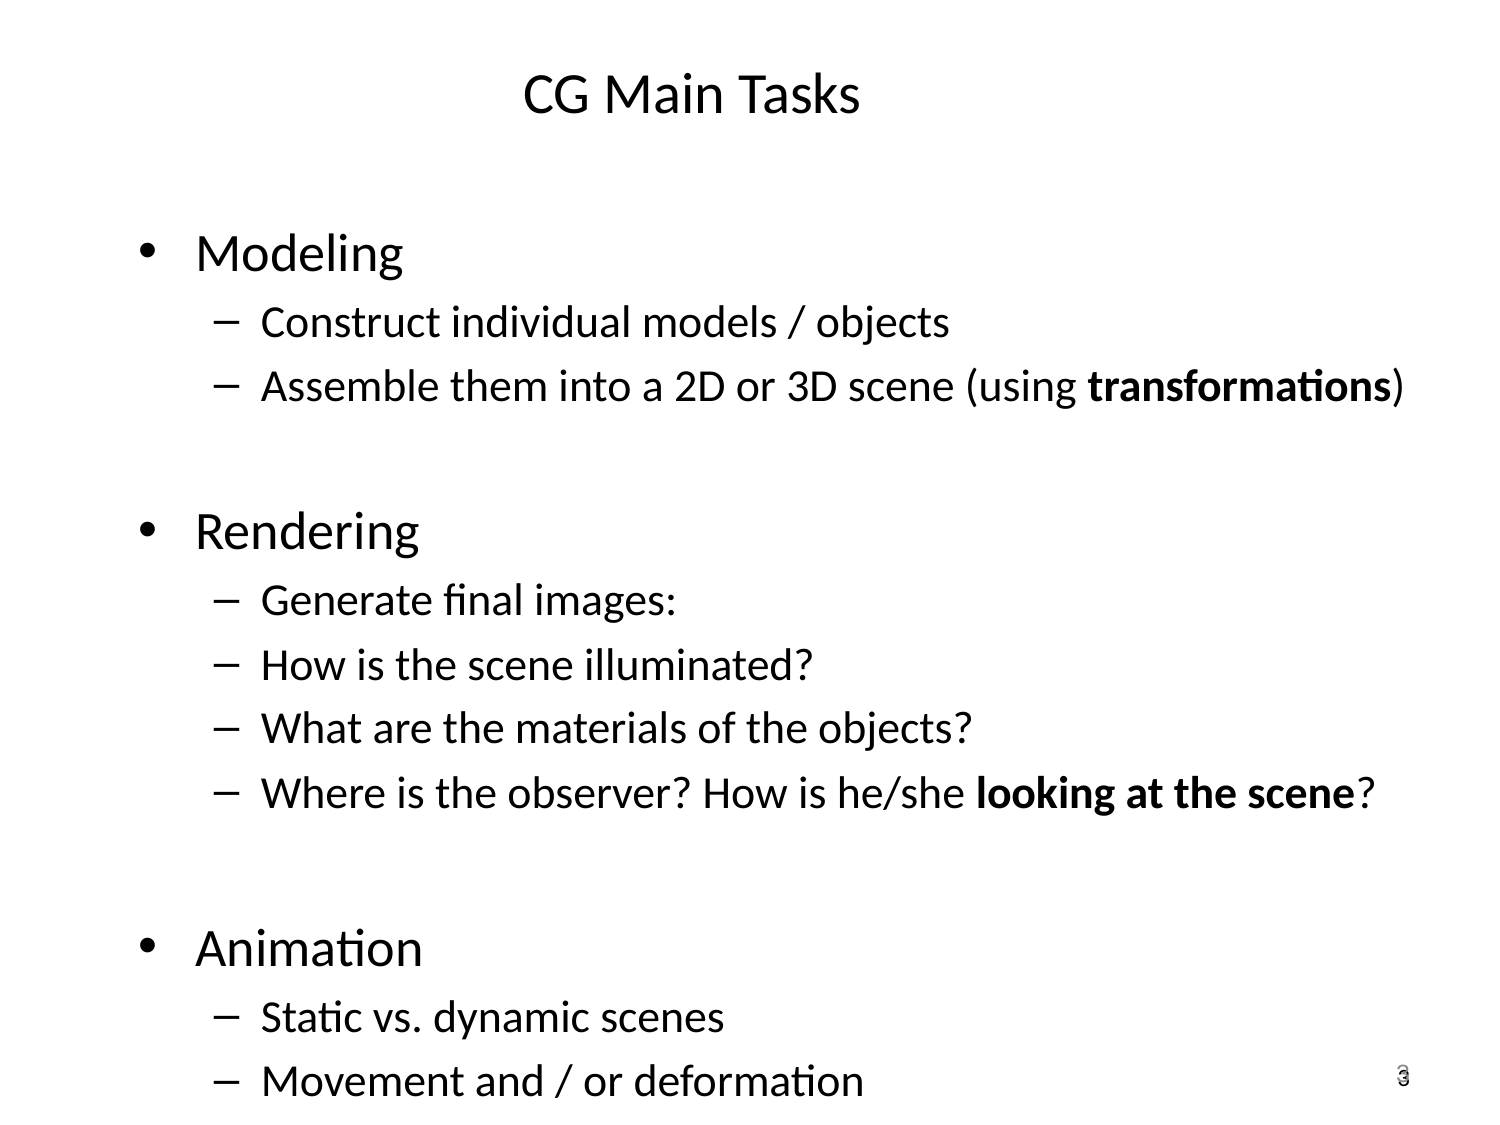

CG Main Tasks
Modeling
Construct individual models / objects
Assemble them into a 2D or 3D scene (using transformations)

Rendering
Generate final images:
How is the scene illuminated?
What are the materials of the objects?
Where is the observer? How is he/she looking at the scene?

Animation
Static vs. dynamic scenes
Movement and / or deformation

3
3